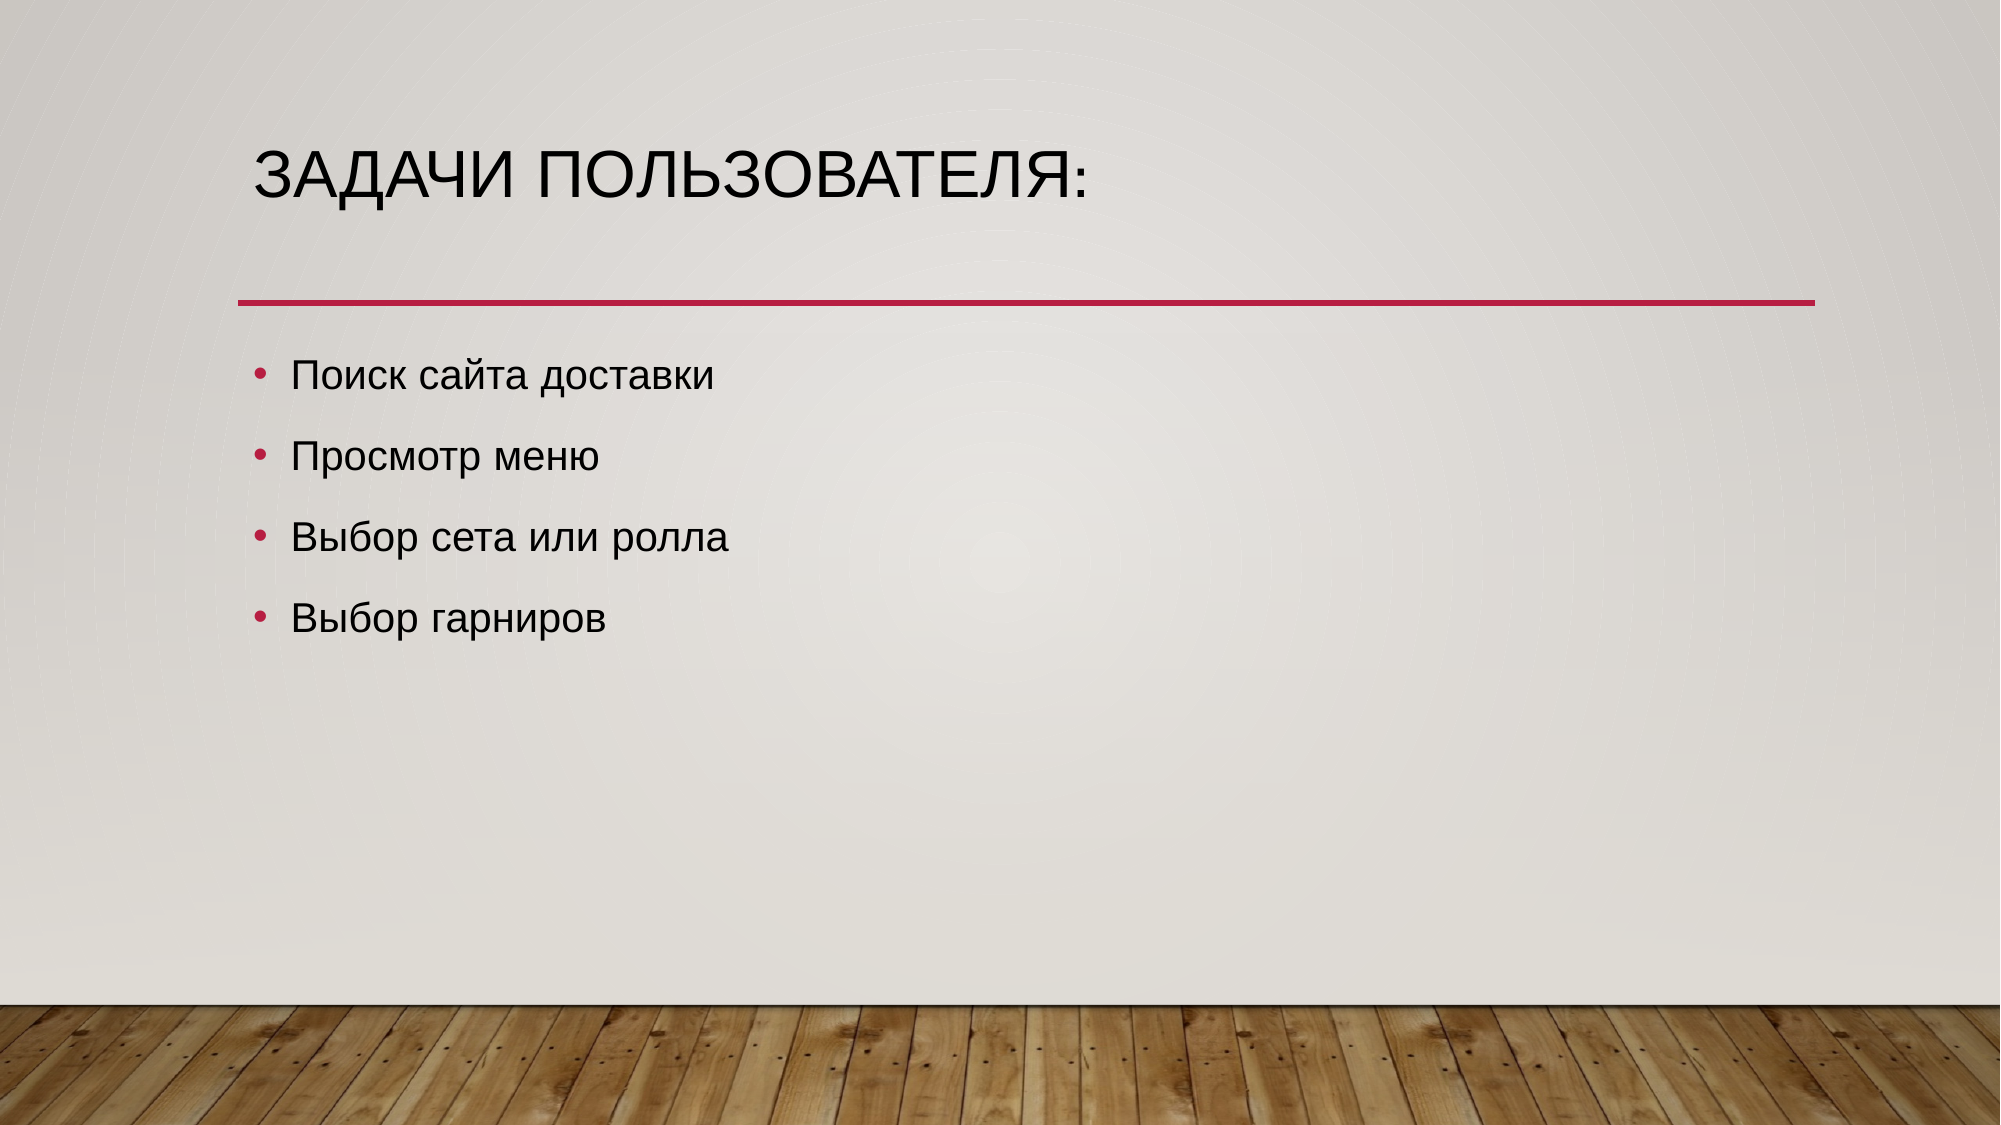

# Задачи пользователя:
Поиск сайта доставки
Просмотр меню
Выбор сета или ролла
Выбор гарниров